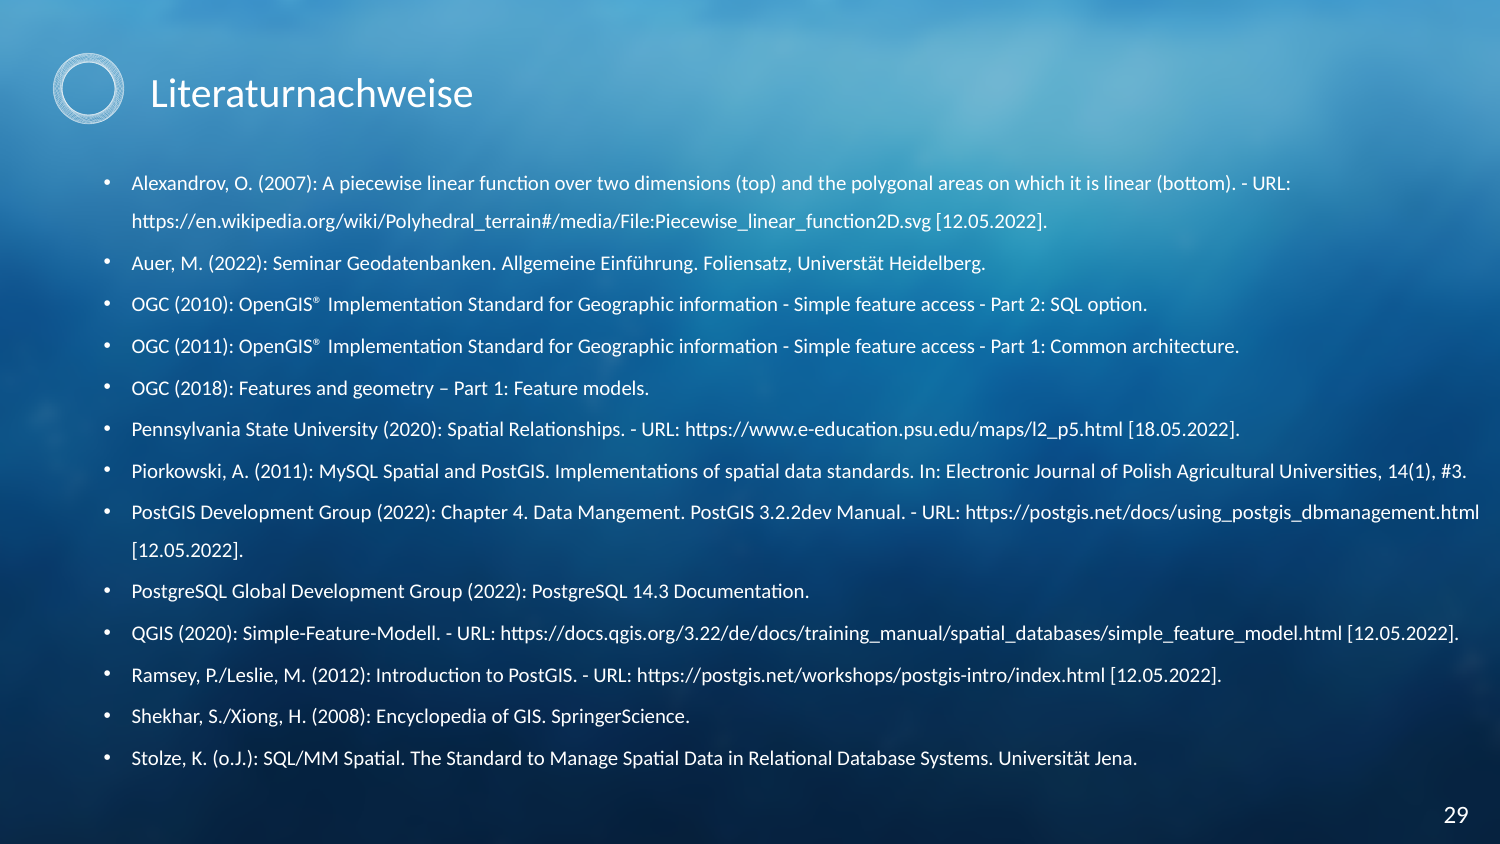

Literaturnachweise
Alexandrov, O. (2007): A piecewise linear function over two dimensions (top) and the polygonal areas on which it is linear (bottom). - URL: https://en.wikipedia.org/wiki/Polyhedral_terrain#/media/File:Piecewise_linear_function2D.svg [12.05.2022].
Auer, M. (2022): Seminar Geodatenbanken. Allgemeine Einführung. Foliensatz, Universtät Heidelberg.
OGC (2010): OpenGIS® Implementation Standard for Geographic information - Simple feature access - Part 2: SQL option.
OGC (2011): OpenGIS® Implementation Standard for Geographic information - Simple feature access - Part 1: Common architecture.
OGC (2018): Features and geometry – Part 1: Feature models.
Pennsylvania State University (2020): Spatial Relationships. - URL: https://www.e-education.psu.edu/maps/l2_p5.html [18.05.2022].
Piorkowski, A. (2011): MySQL Spatial and PostGIS. Implementations of spatial data standards. In: Electronic Journal of Polish Agricultural Universities, 14(1), #3.
PostGIS Development Group (2022): Chapter 4. Data Mangement. PostGIS 3.2.2dev Manual. - URL: https://postgis.net/docs/using_postgis_dbmanagement.html [12.05.2022].
PostgreSQL Global Development Group (2022): PostgreSQL 14.3 Documentation.
QGIS (2020): Simple-Feature-Modell. - URL: https://docs.qgis.org/3.22/de/docs/training_manual/spatial_databases/simple_feature_model.html [12.05.2022].
Ramsey, P./Leslie, M. (2012): Introduction to PostGIS. - URL: https://postgis.net/workshops/postgis-intro/index.html [12.05.2022].
Shekhar, S./Xiong, H. (2008): Encyclopedia of GIS. SpringerScience.
Stolze, K. (o.J.): SQL/MM Spatial. The Standard to Manage Spatial Data in Relational Database Systems. Universität Jena.
29